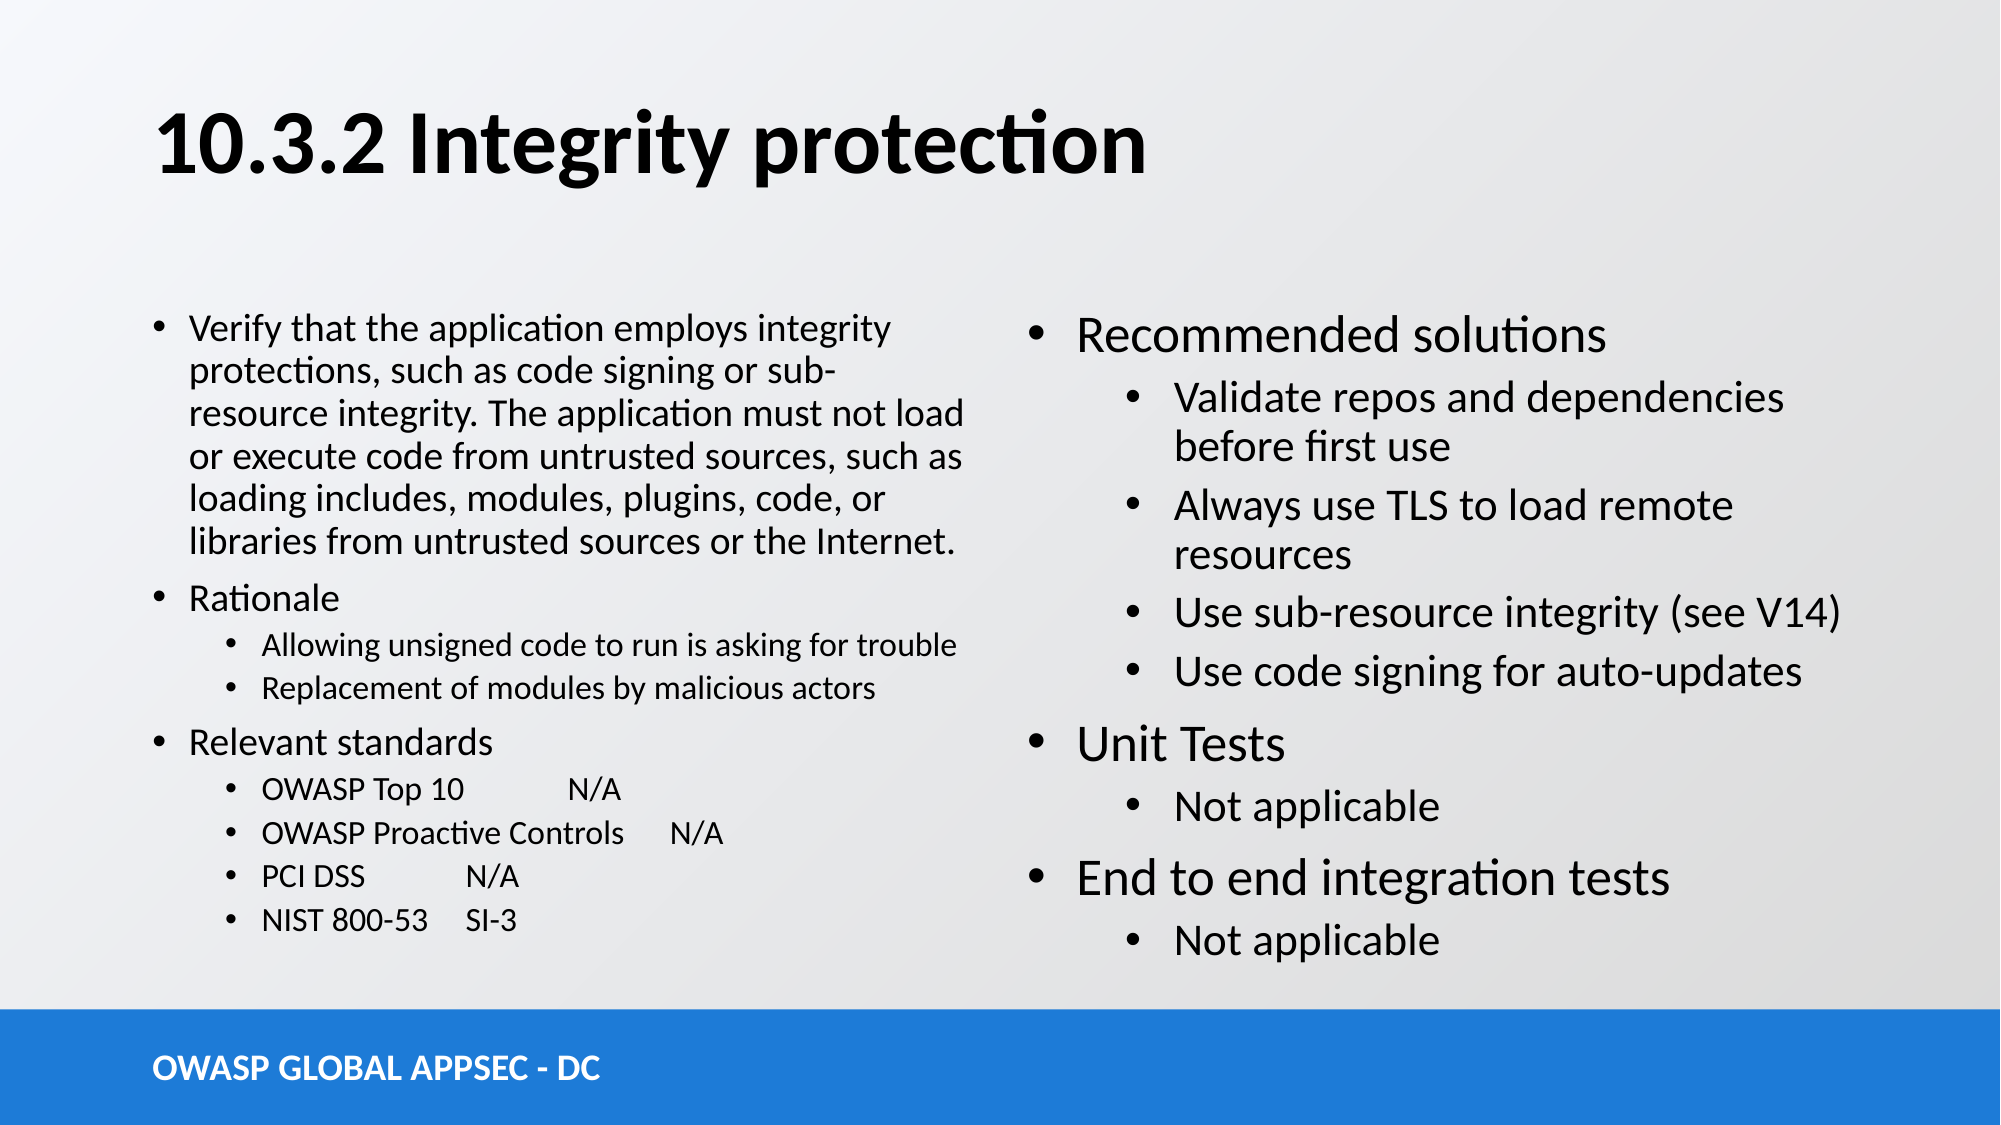

# 10.3.2 Integrity protection
Verify that the application employs integrity protections, such as code signing or sub-resource integrity. The application must not load or execute code from untrusted sources, such as loading includes, modules, plugins, code, or libraries from untrusted sources or the Internet.
Rationale
Allowing unsigned code to run is asking for trouble
Replacement of modules by malicious actors
Relevant standards
OWASP Top 10 		N/A
OWASP Proactive Controls 	N/A
PCI DSS 			N/A
NIST 800-53			SI-3

Recommended solutions
Validate repos and dependencies before first use
Always use TLS to load remote resources
Use sub-resource integrity (see V14)
Use code signing for auto-updates
Unit Tests
Not applicable
End to end integration tests
Not applicable